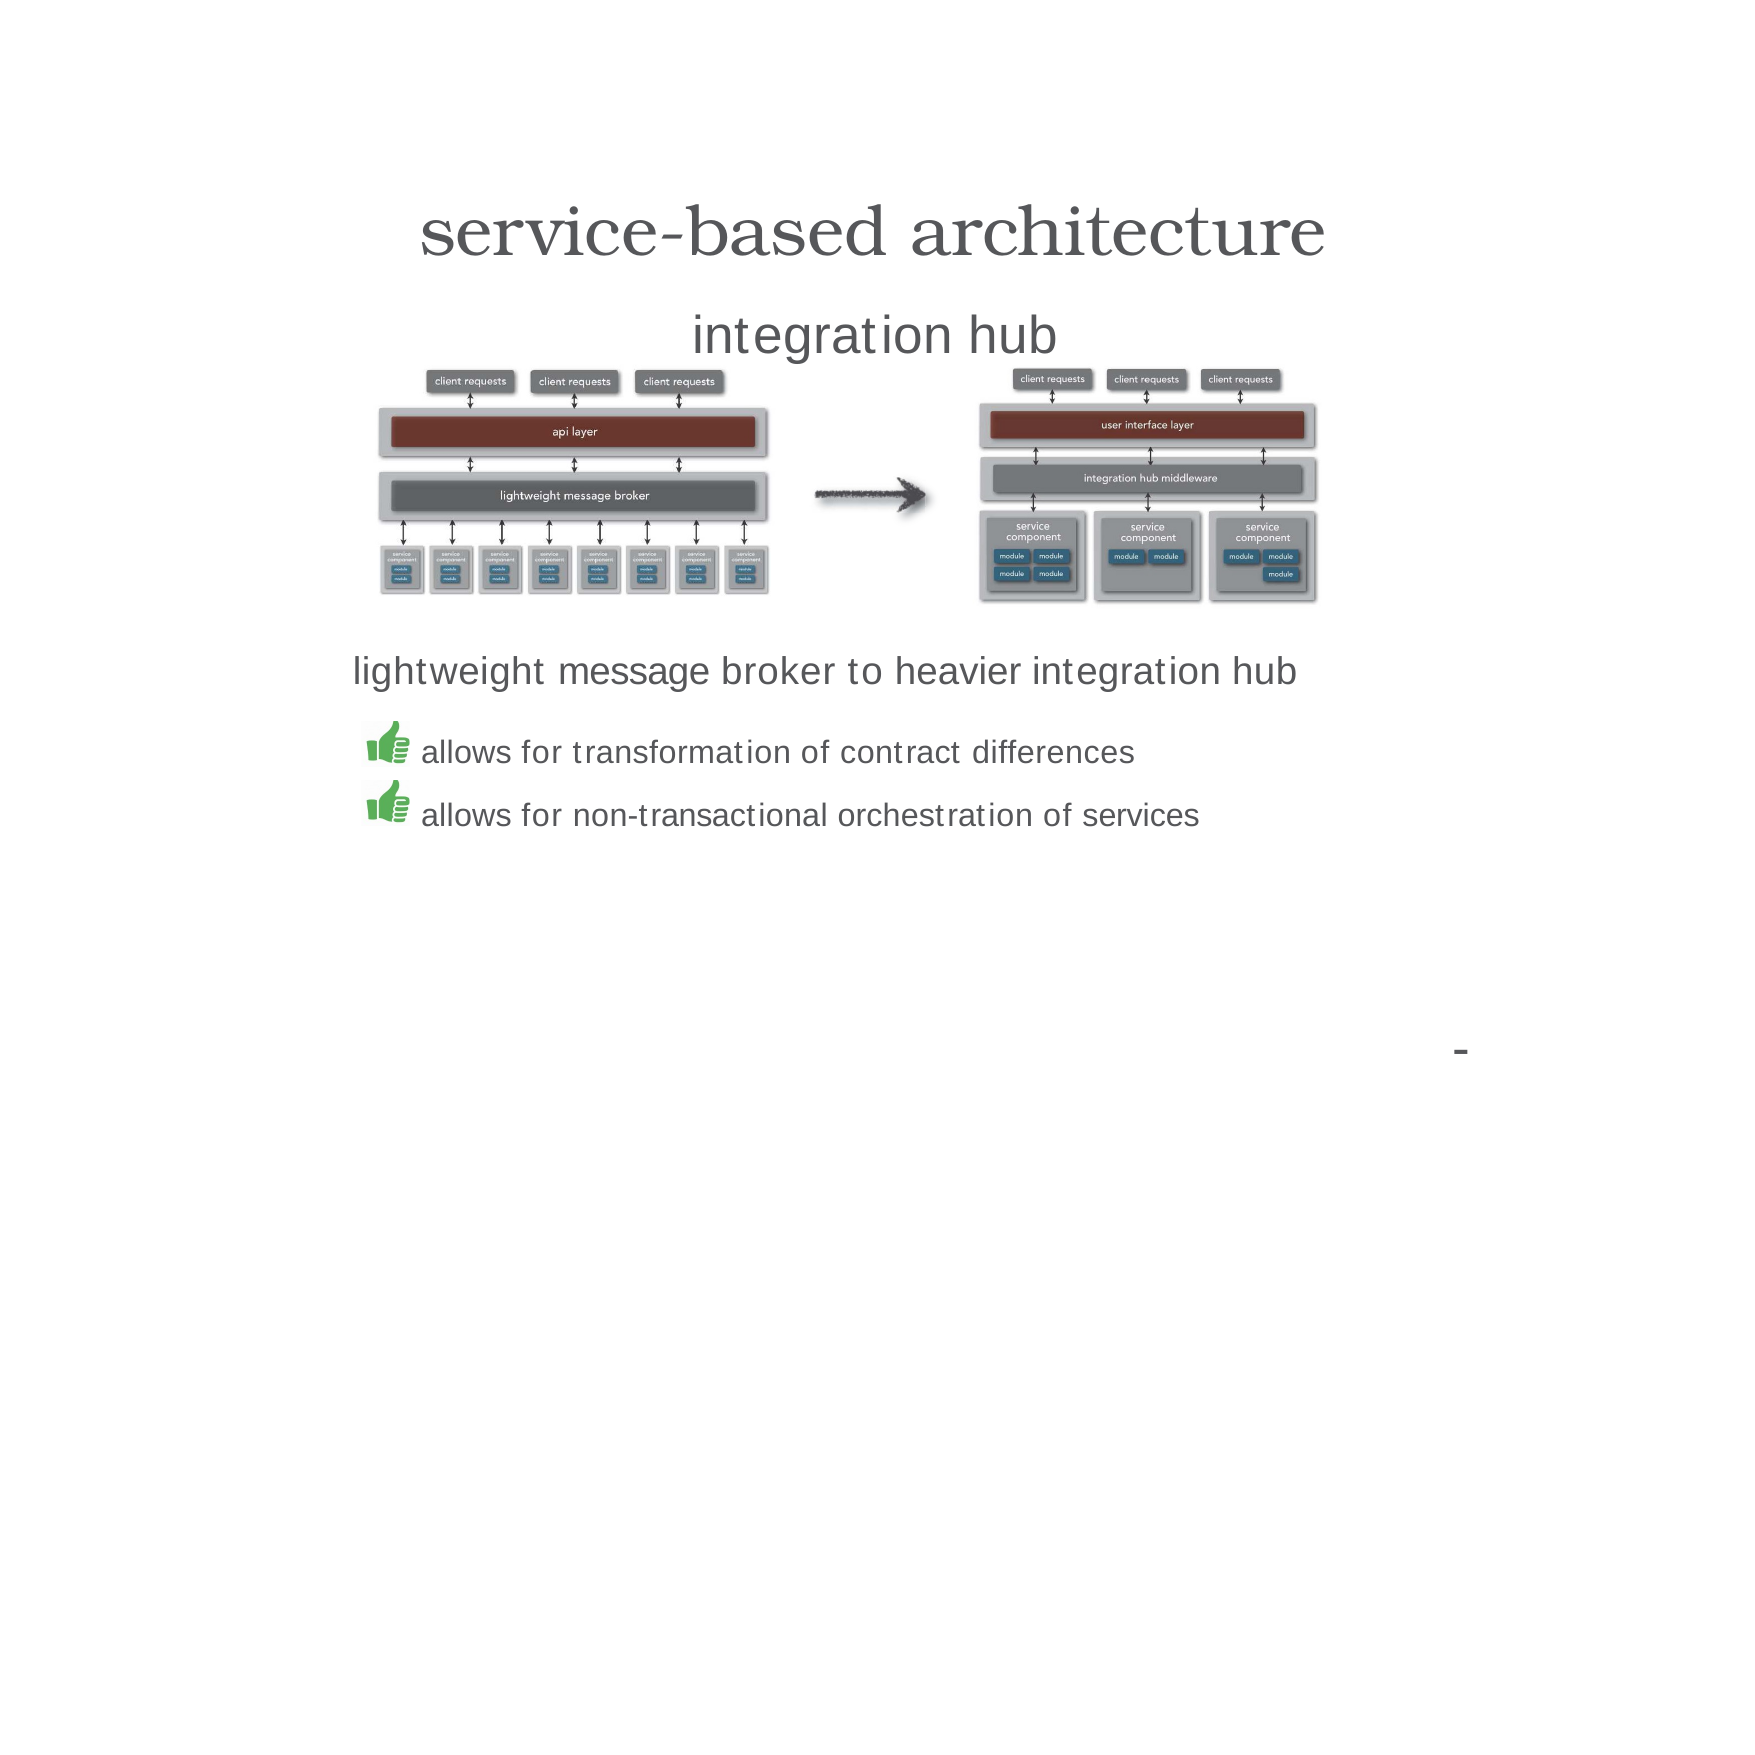

# service-based architecture
integration hub

lightweight message broker to heavier integration hub
allows for transformation of contract differences allows for non-transactional orchestration of services

-